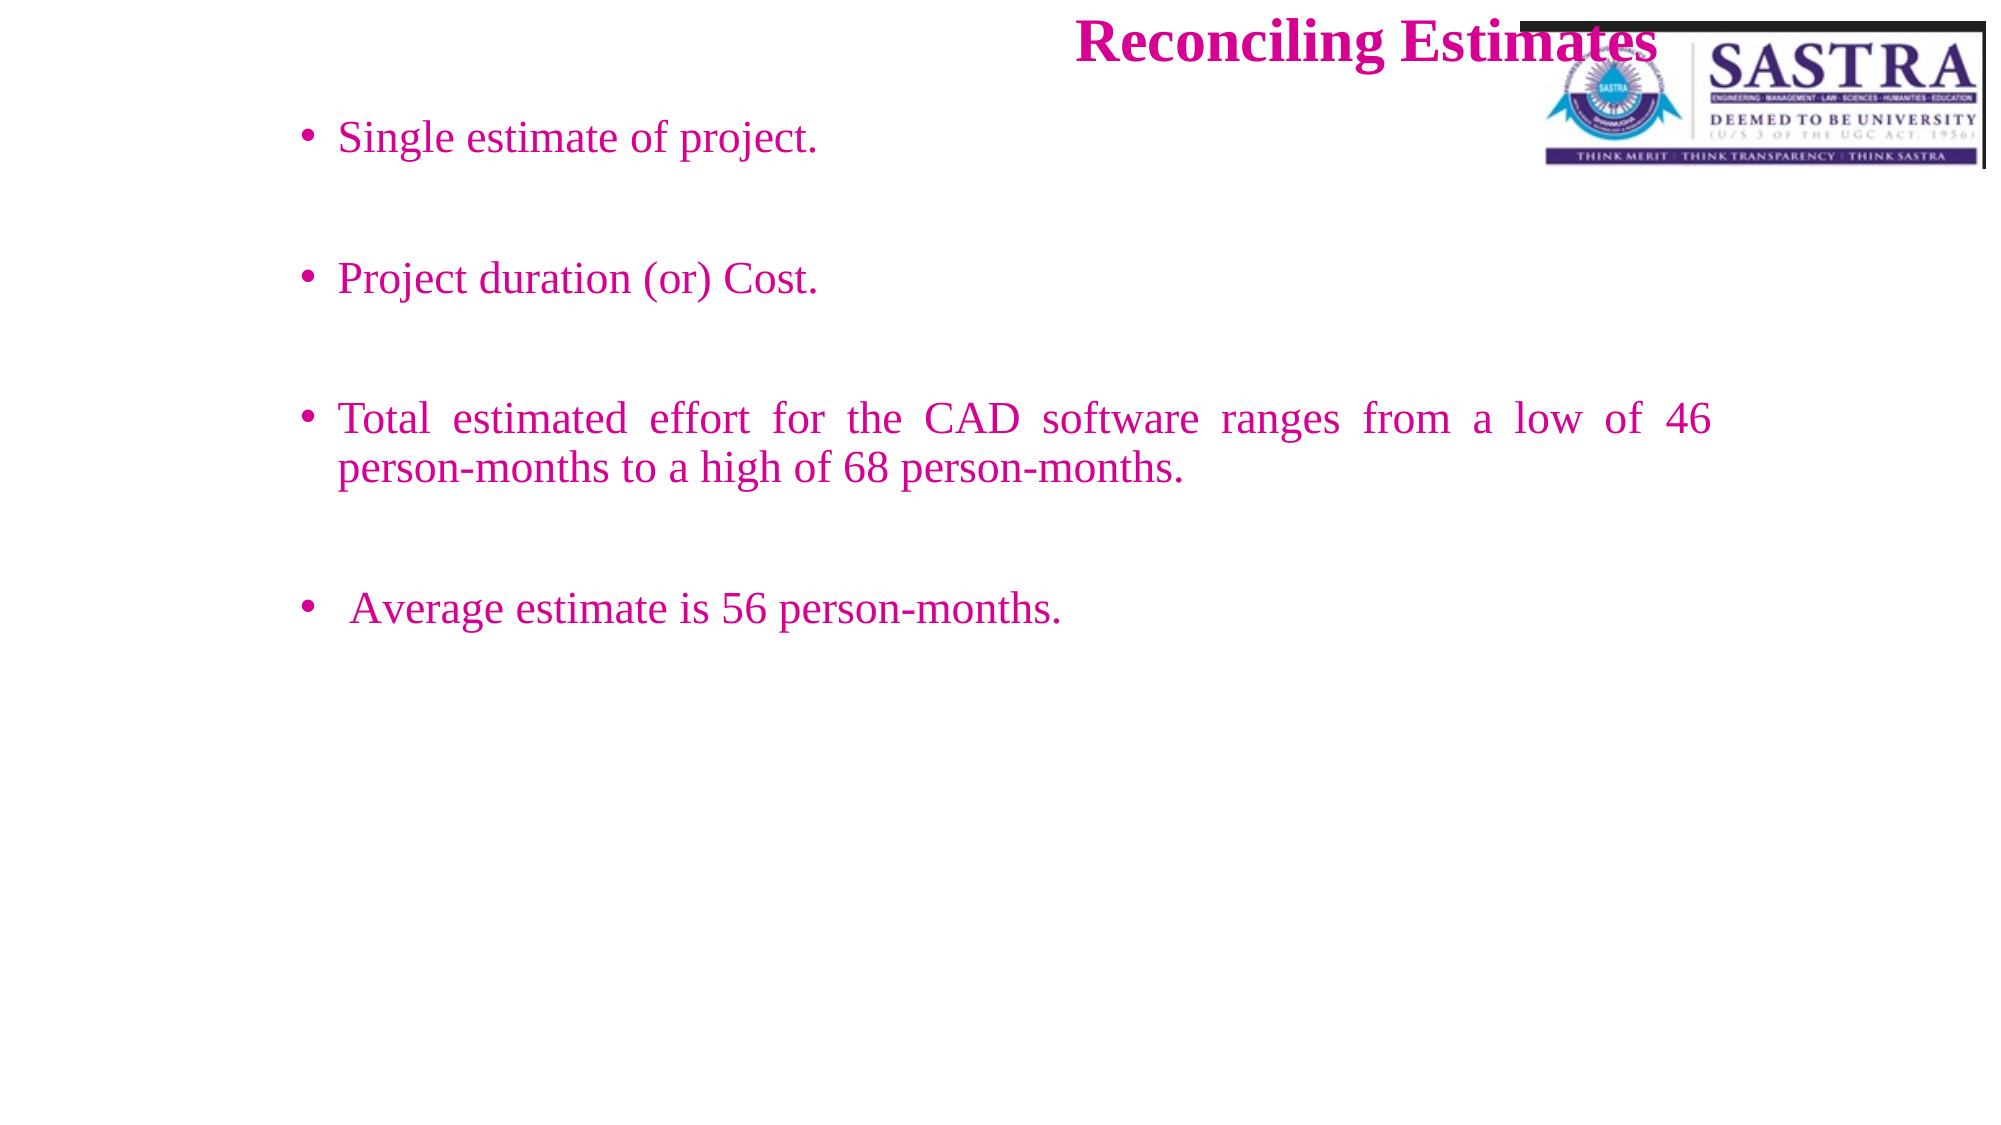

# Reconciling Estimates
Single estimate of project.

Project duration (or) Cost.

Total estimated effort for the CAD software ranges from a low of 46 person-months to a high of 68 person-months.

 Average estimate is 56 person-months.